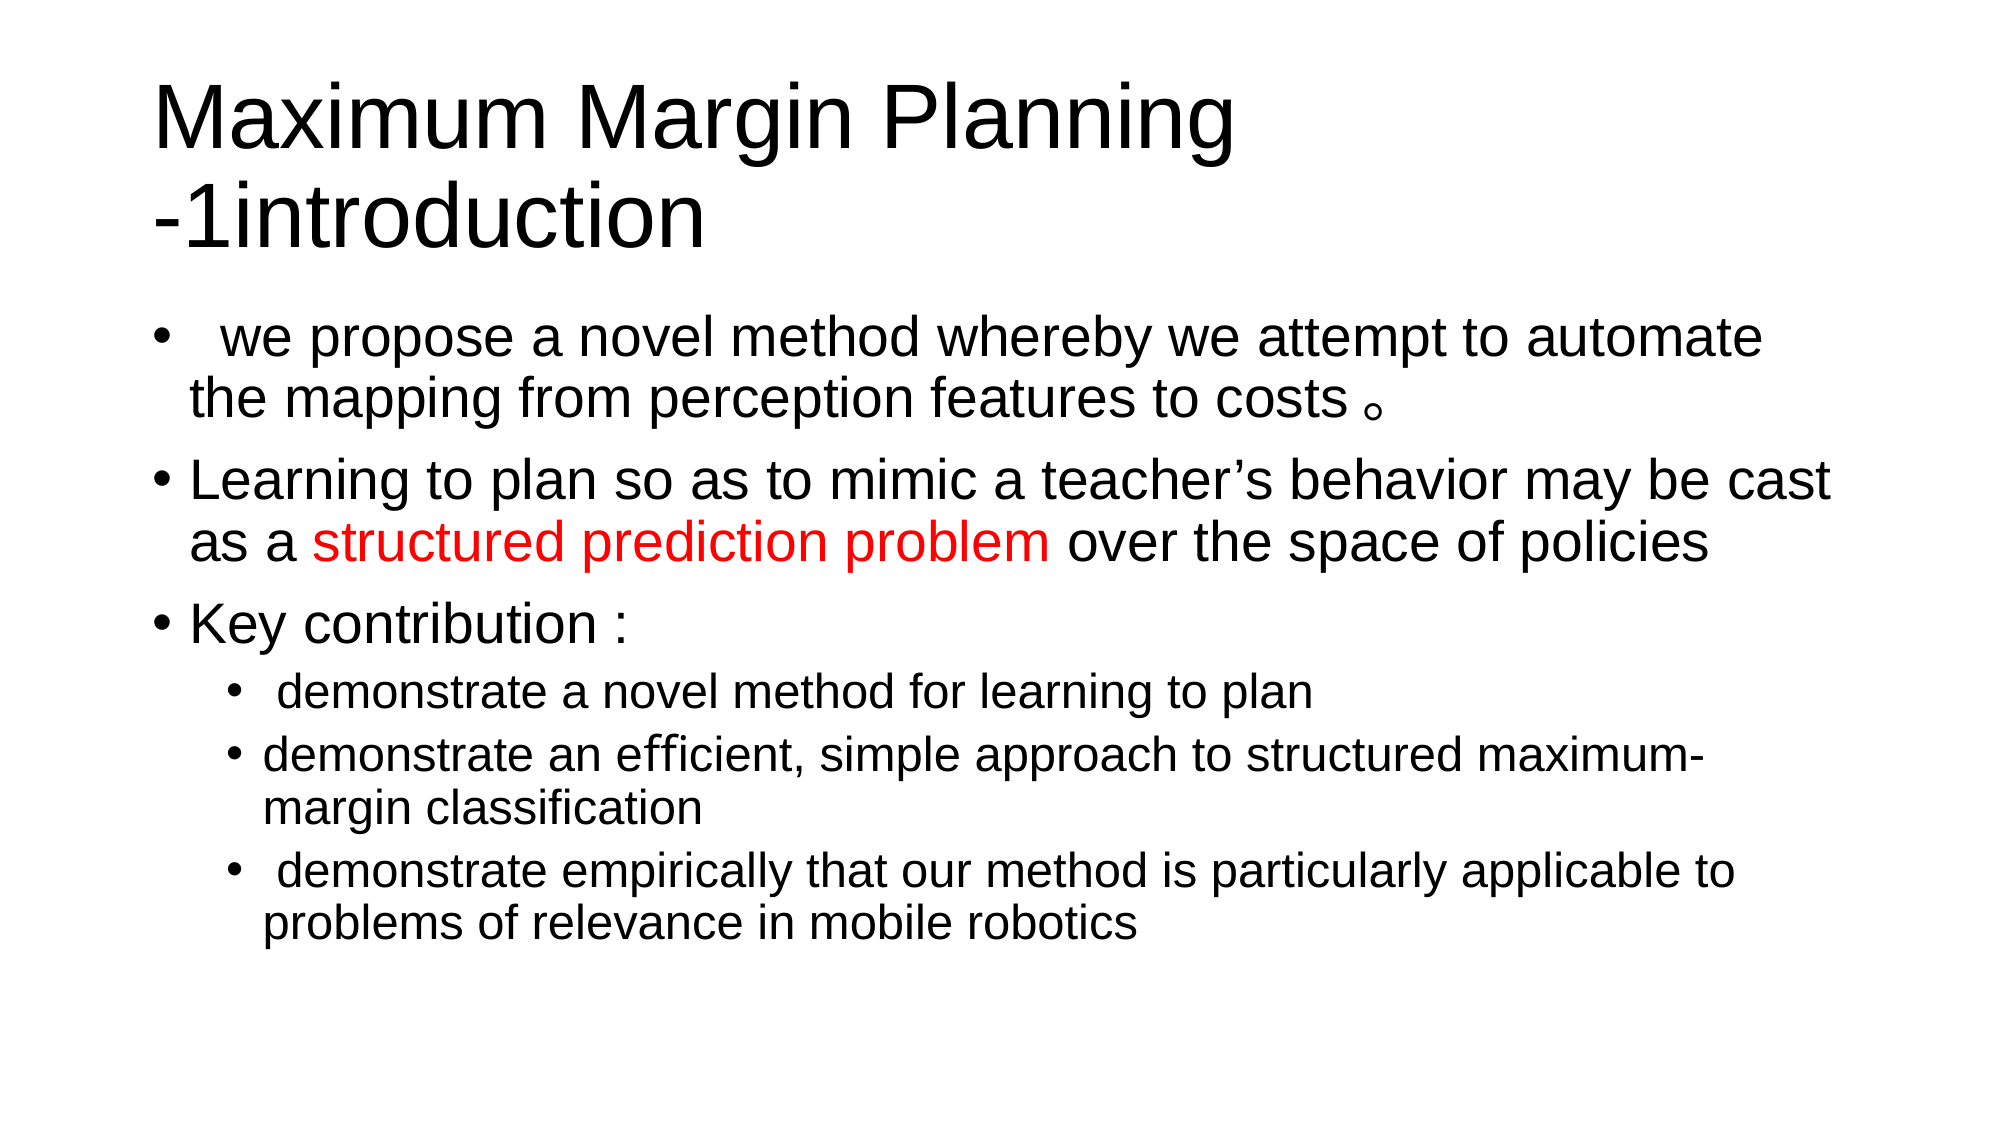

# Maximum Margin Planning -1introduction
  we propose a novel method whereby we attempt to automate the mapping from perception features to costs。
Learning to plan so as to mimic a teacher’s behavior may be cast as a structured prediction problem over the space of policies
Key contribution :
 demonstrate a novel method for learning to plan
demonstrate an eﬃcient, simple approach to structured maximum-margin classification
 demonstrate empirically that our method is particularly applicable to problems of relevance in mobile robotics